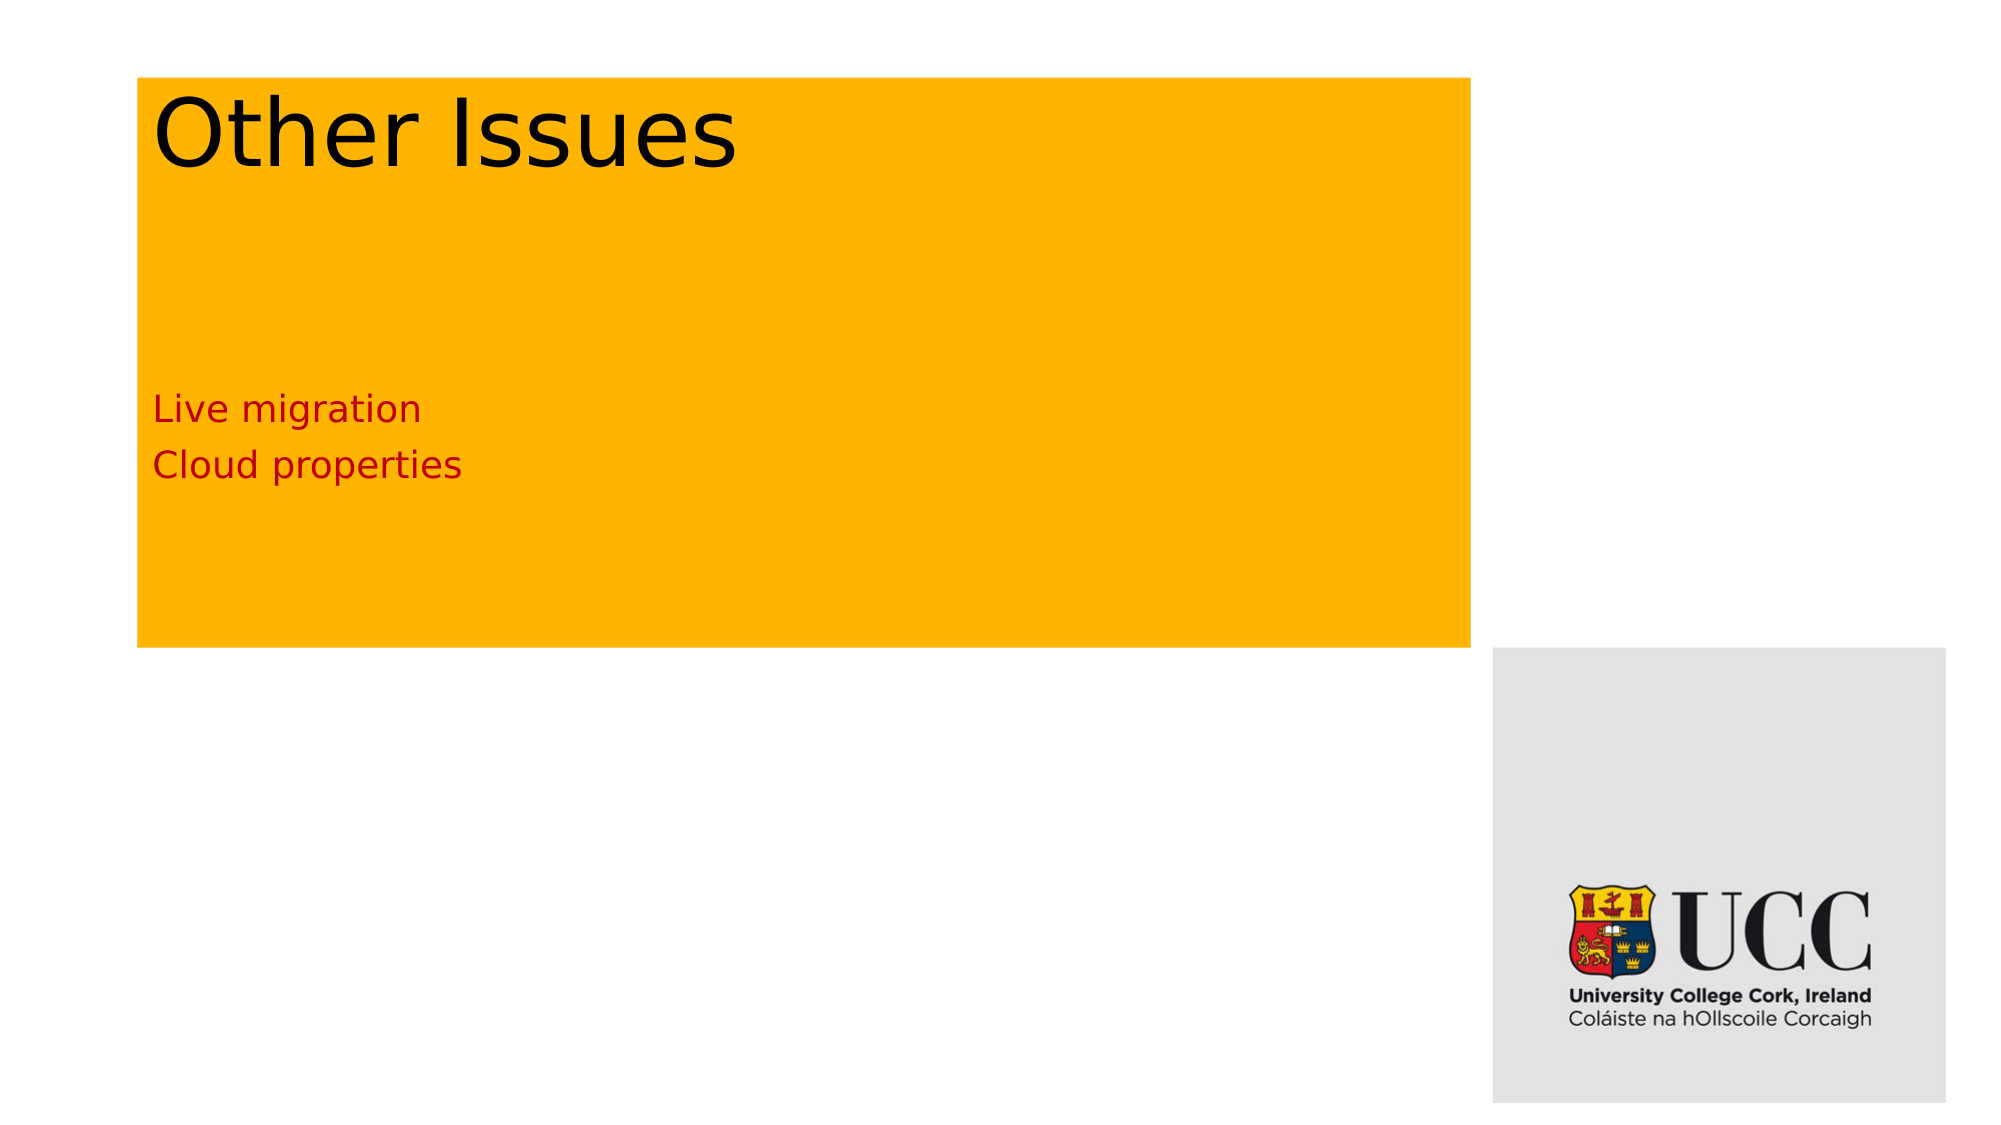

# Other Issues
Live migration
Cloud properties